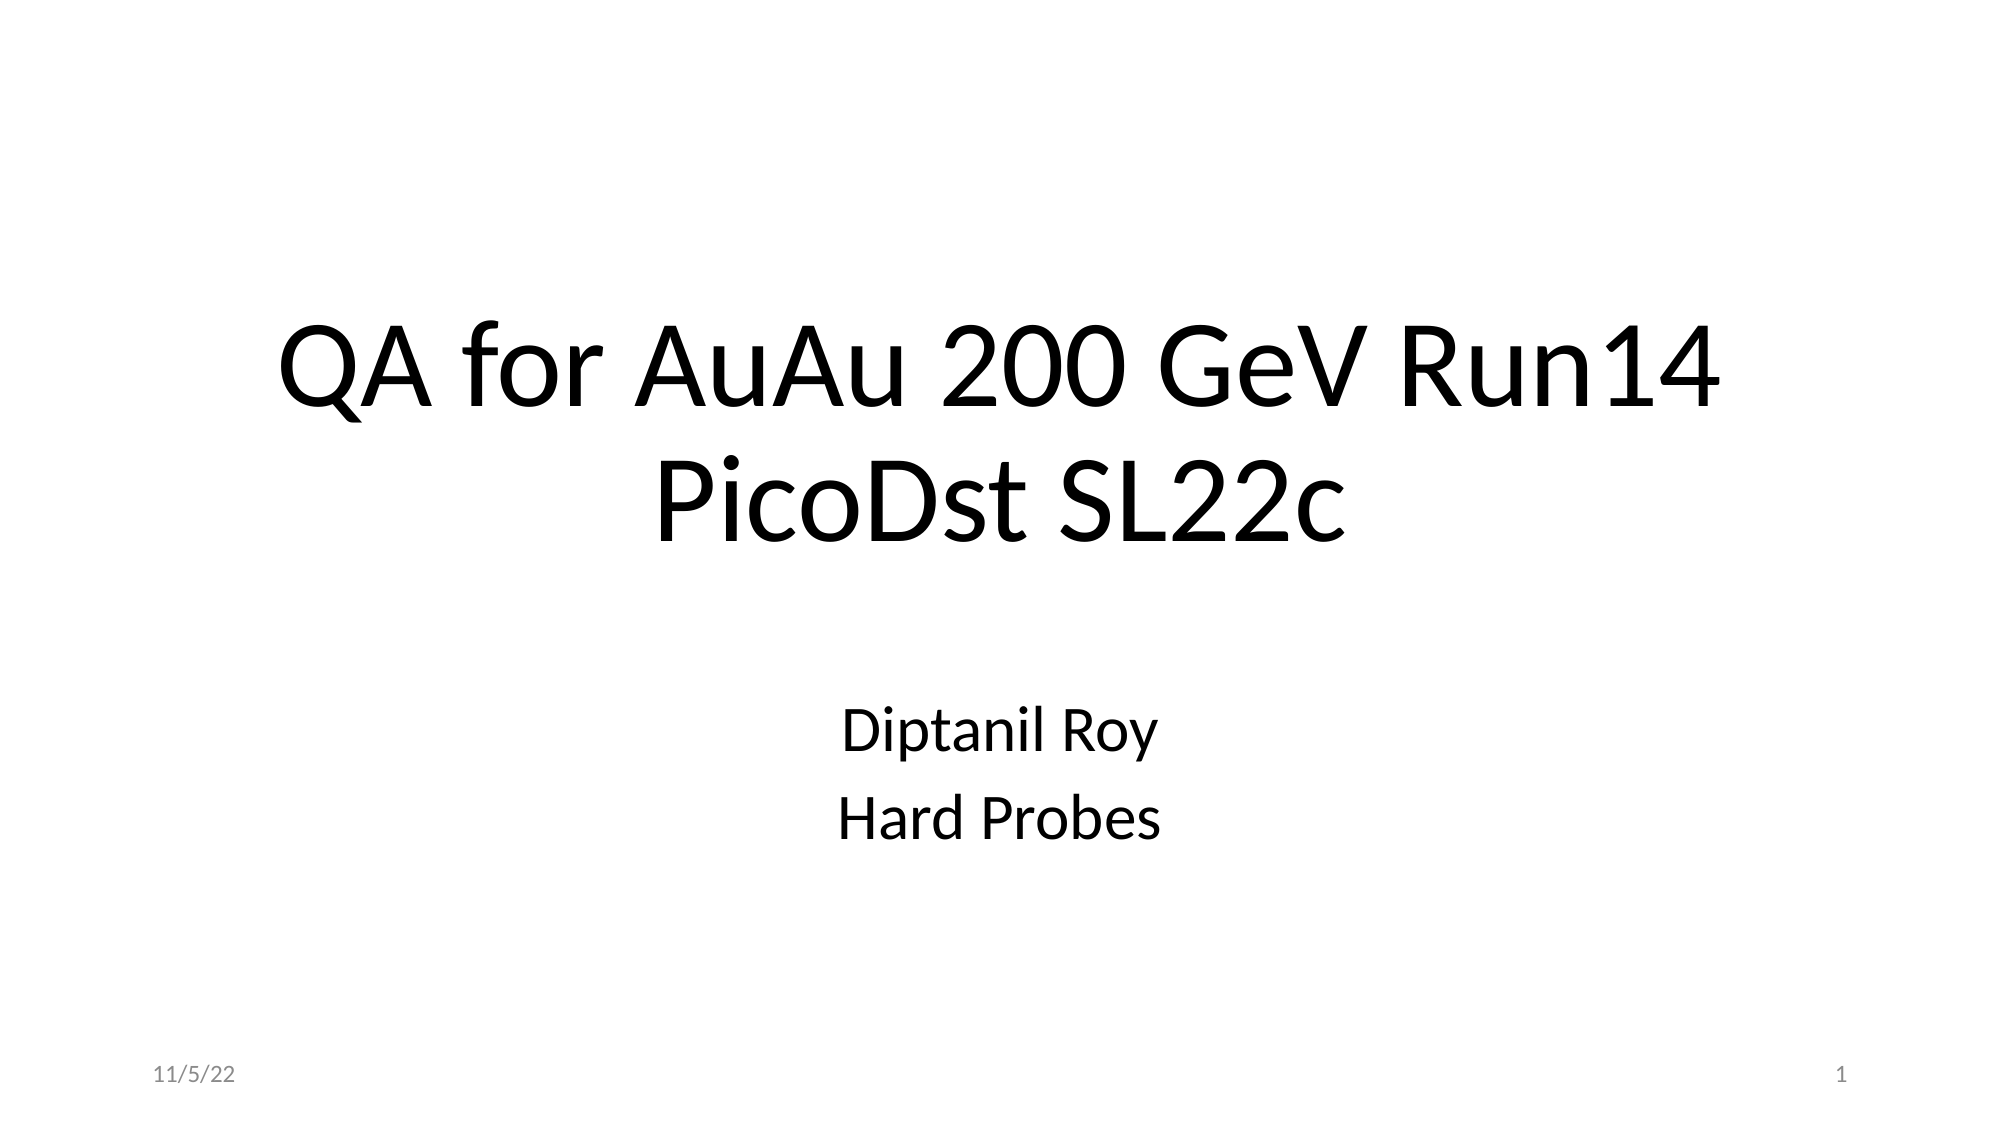

# QA for AuAu 200 GeV Run14 PicoDst SL22c

Diptanil Roy
Hard Probes
11/5/22
1